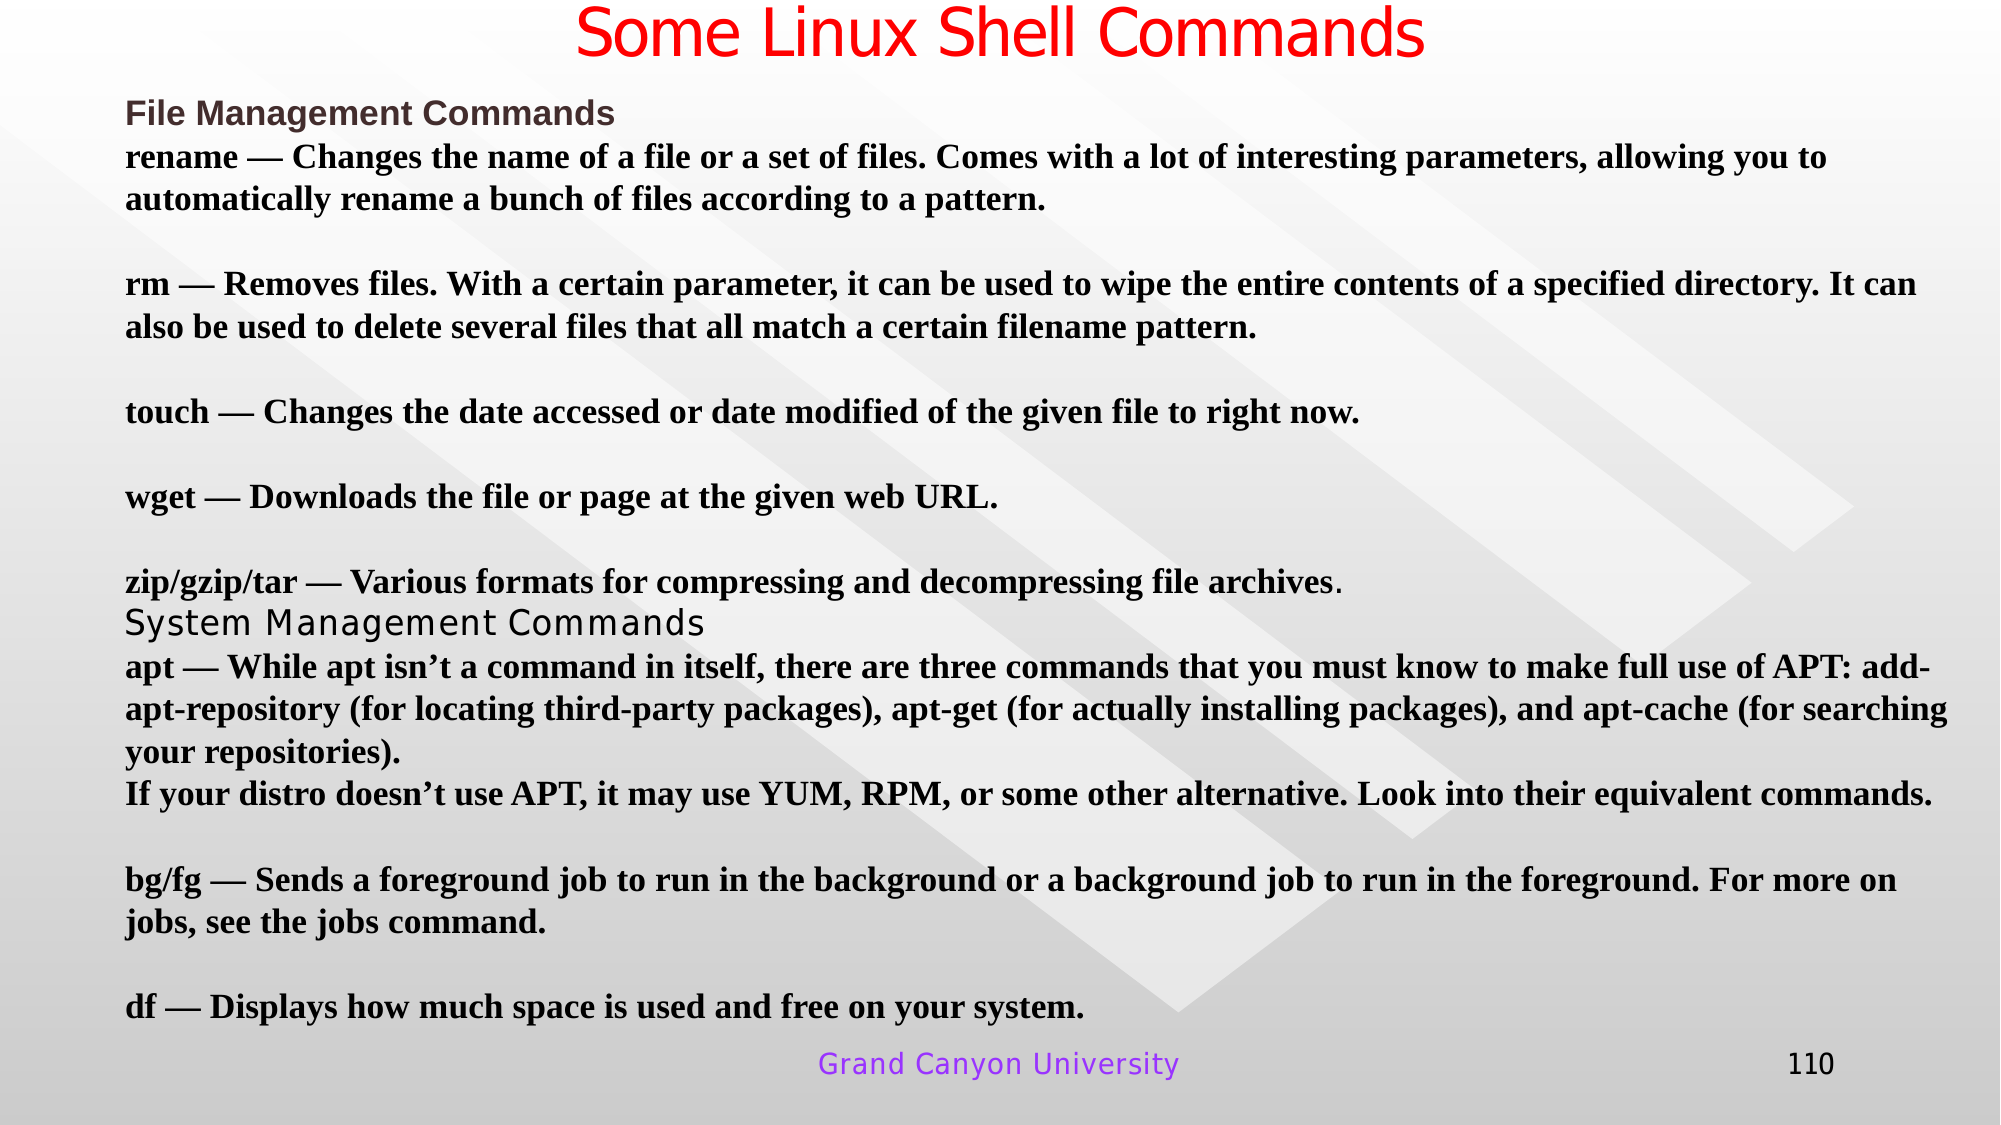

# Some Linux Shell Commands
File Management Commands
rename — Changes the name of a file or a set of files. Comes with a lot of interesting parameters, allowing you to automatically rename a bunch of files according to a pattern.

rm — Removes files. With a certain parameter, it can be used to wipe the entire contents of a specified directory. It can also be used to delete several files that all match a certain filename pattern.

touch — Changes the date accessed or date modified of the given file to right now.

wget — Downloads the file or page at the given web URL.

zip/gzip/tar — Various formats for compressing and decompressing file archives.
System Management Commands
apt — While apt isn’t a command in itself, there are three commands that you must know to make full use of APT: add-apt-repository (for locating third-party packages), apt-get (for actually installing packages), and apt-cache (for searching your repositories).
If your distro doesn’t use APT, it may use YUM, RPM, or some other alternative. Look into their equivalent commands.

bg/fg — Sends a foreground job to run in the background or a background job to run in the foreground. For more on jobs, see the jobs command.

df — Displays how much space is used and free on your system.
Grand Canyon University
110